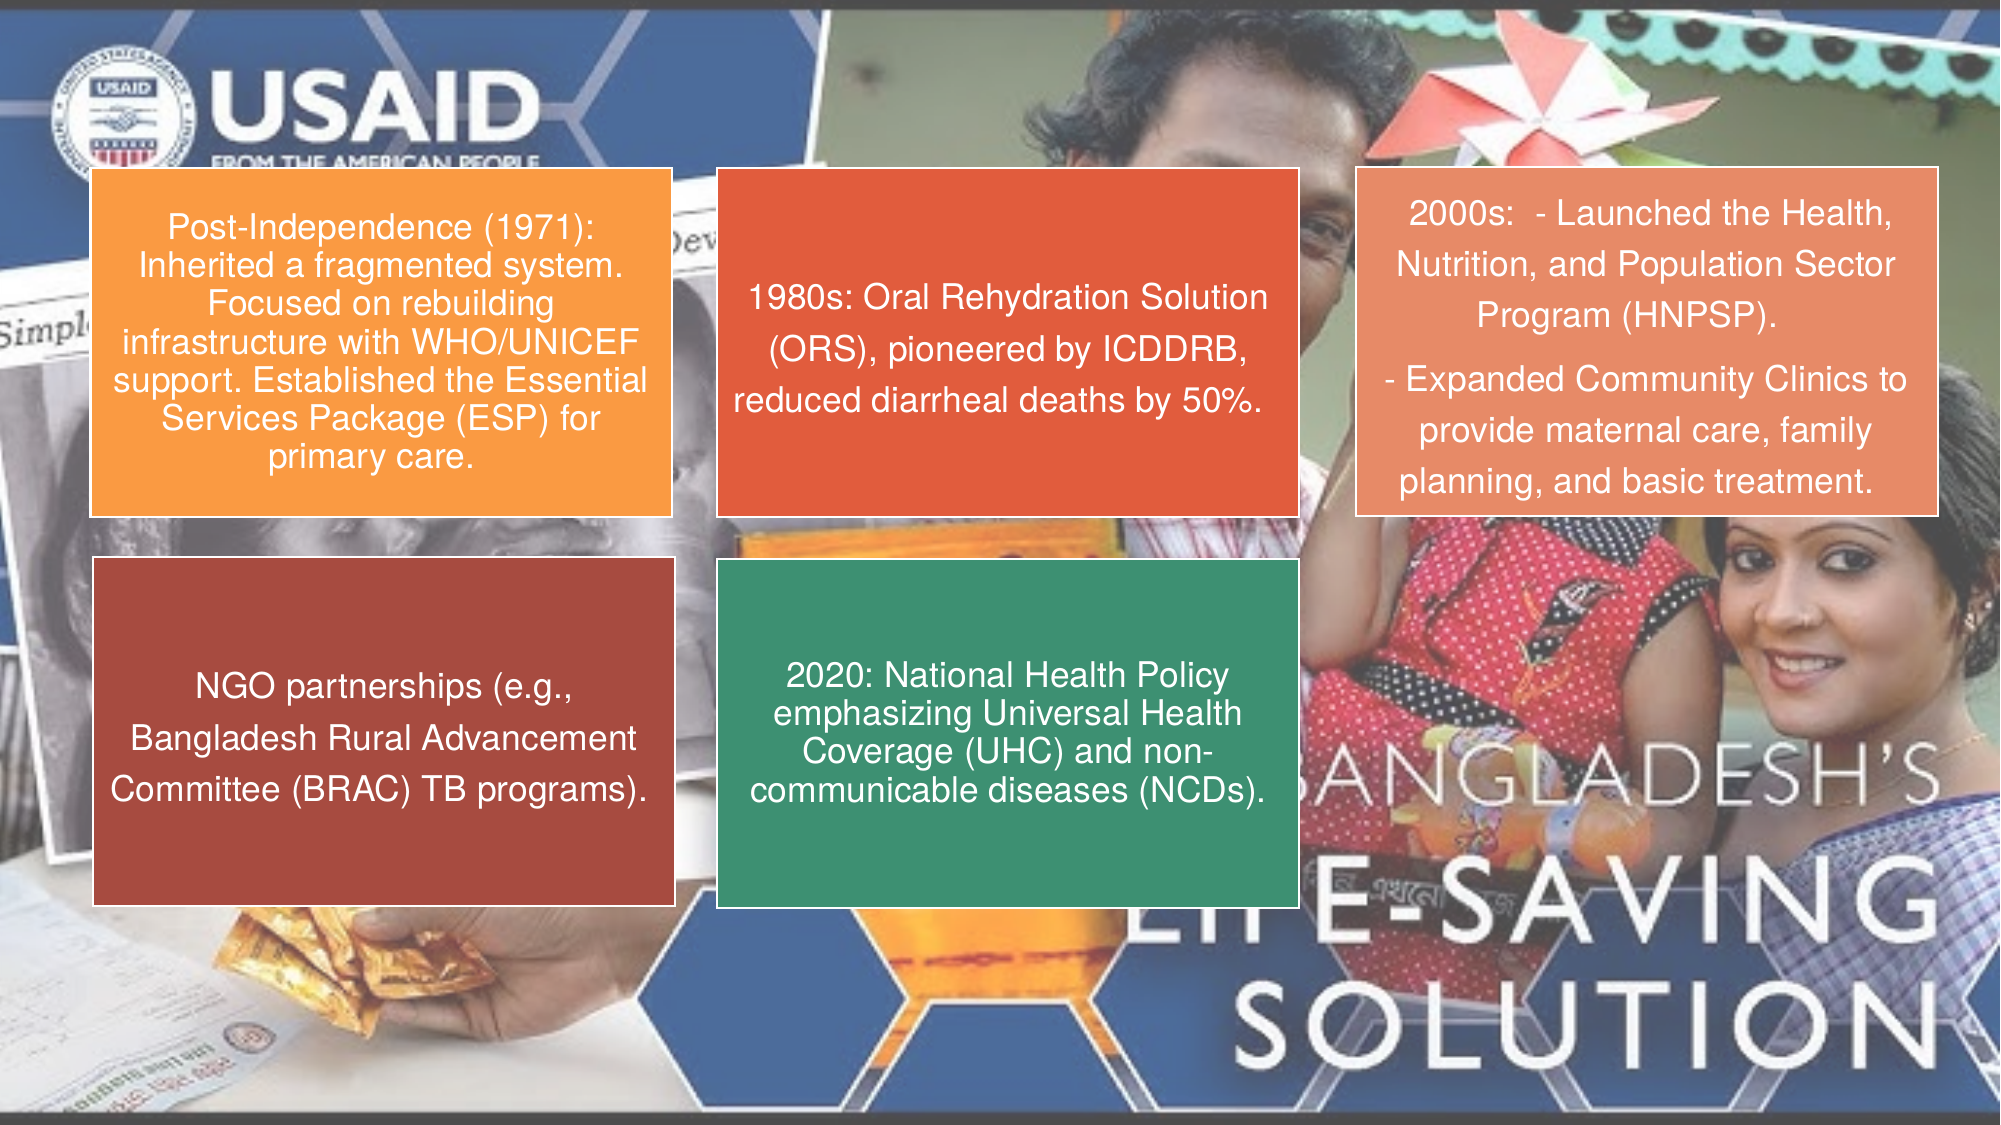

Post-Independence (1971): Inherited a fragmented system. Focused on rebuilding infrastructure with WHO/UNICEF support. Established the Essential Services Package (ESP) for primary care.
1980s: Oral Rehydration Solution (ORS), pioneered by ICDDRB, reduced diarrheal deaths by 50%.
 2000s:  - Launched the Health, Nutrition, and Population Sector Program (HNPSP).
- Expanded Community Clinics to provide maternal care, family planning, and basic treatment.
NGO partnerships (e.g., Bangladesh Rural Advancement Committee (BRAC) TB programs).
2020: National Health Policy emphasizing Universal Health Coverage (UHC) and non-communicable diseases (NCDs).